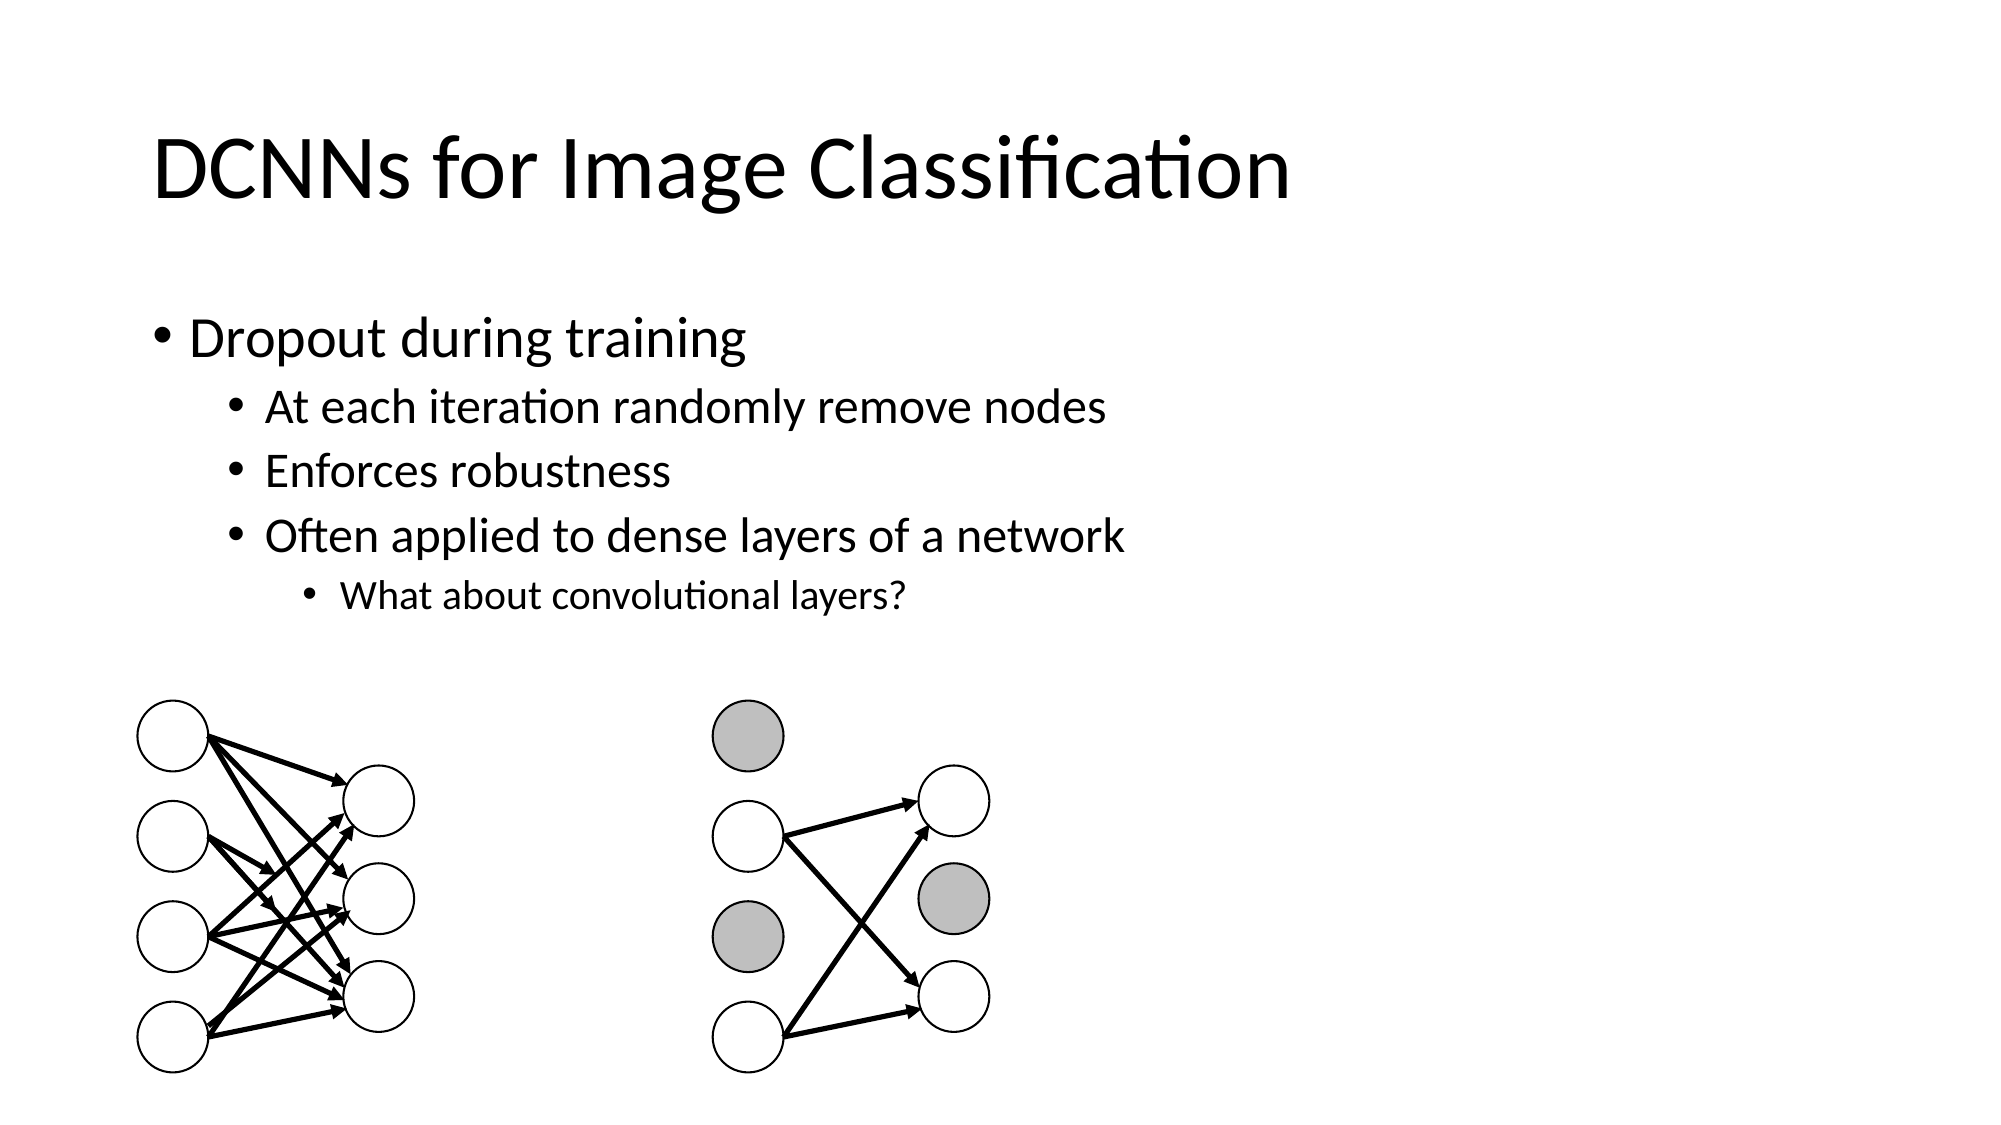

# DCNNs for Image Classification
Dropout during training
At each iteration randomly remove nodes
Enforces robustness
Often applied to dense layers of a network
What about convolutional layers?